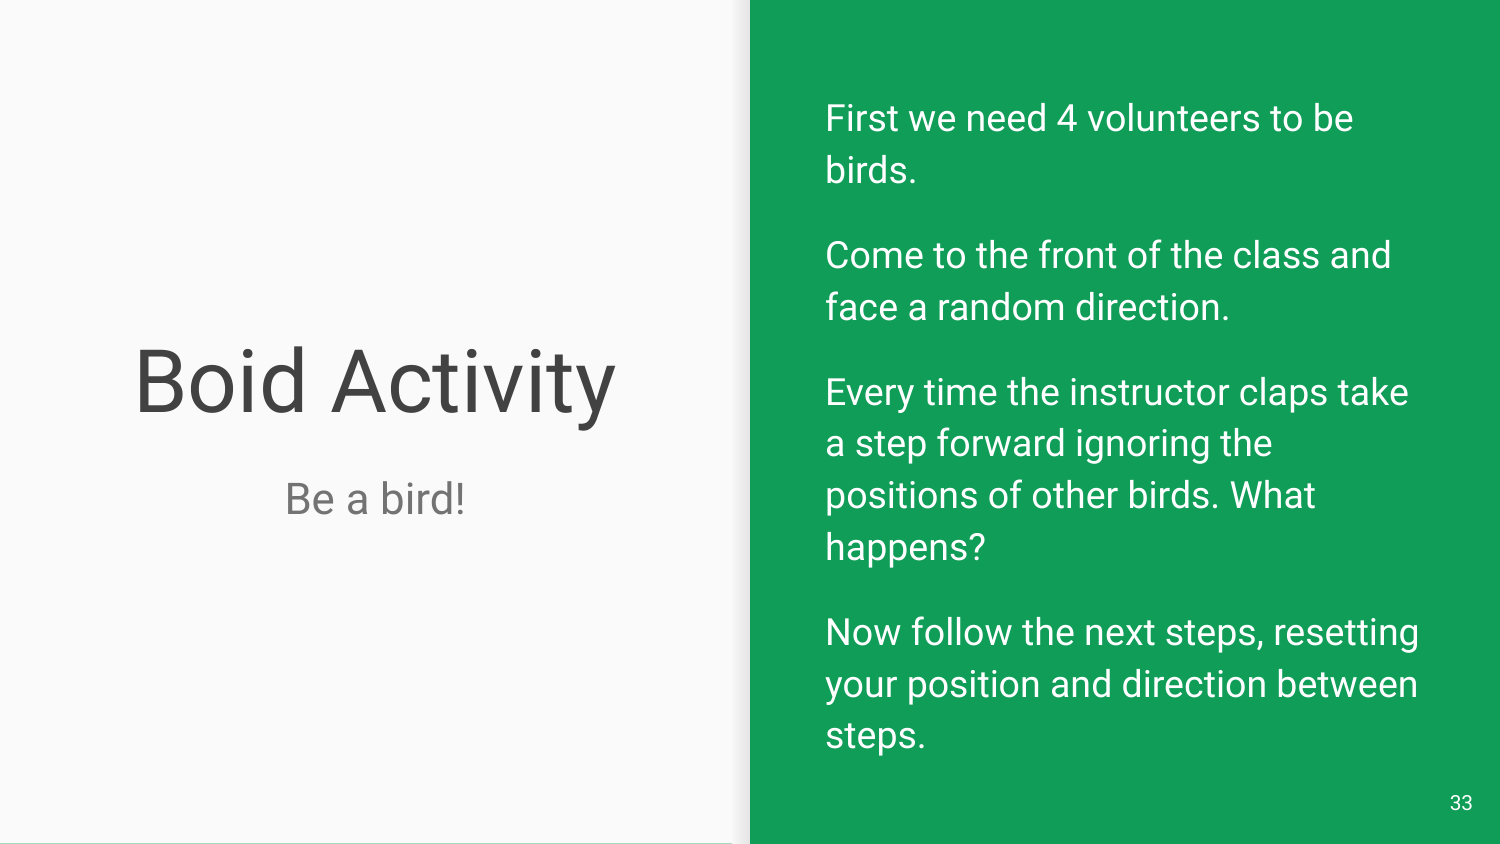

First we need 4 volunteers to be birds.
Come to the front of the class and face a random direction.
Every time the instructor claps take a step forward ignoring the positions of other birds. What happens?
Now follow the next steps, resetting your position and direction between steps.
# Boid Activity
Be a bird!
33